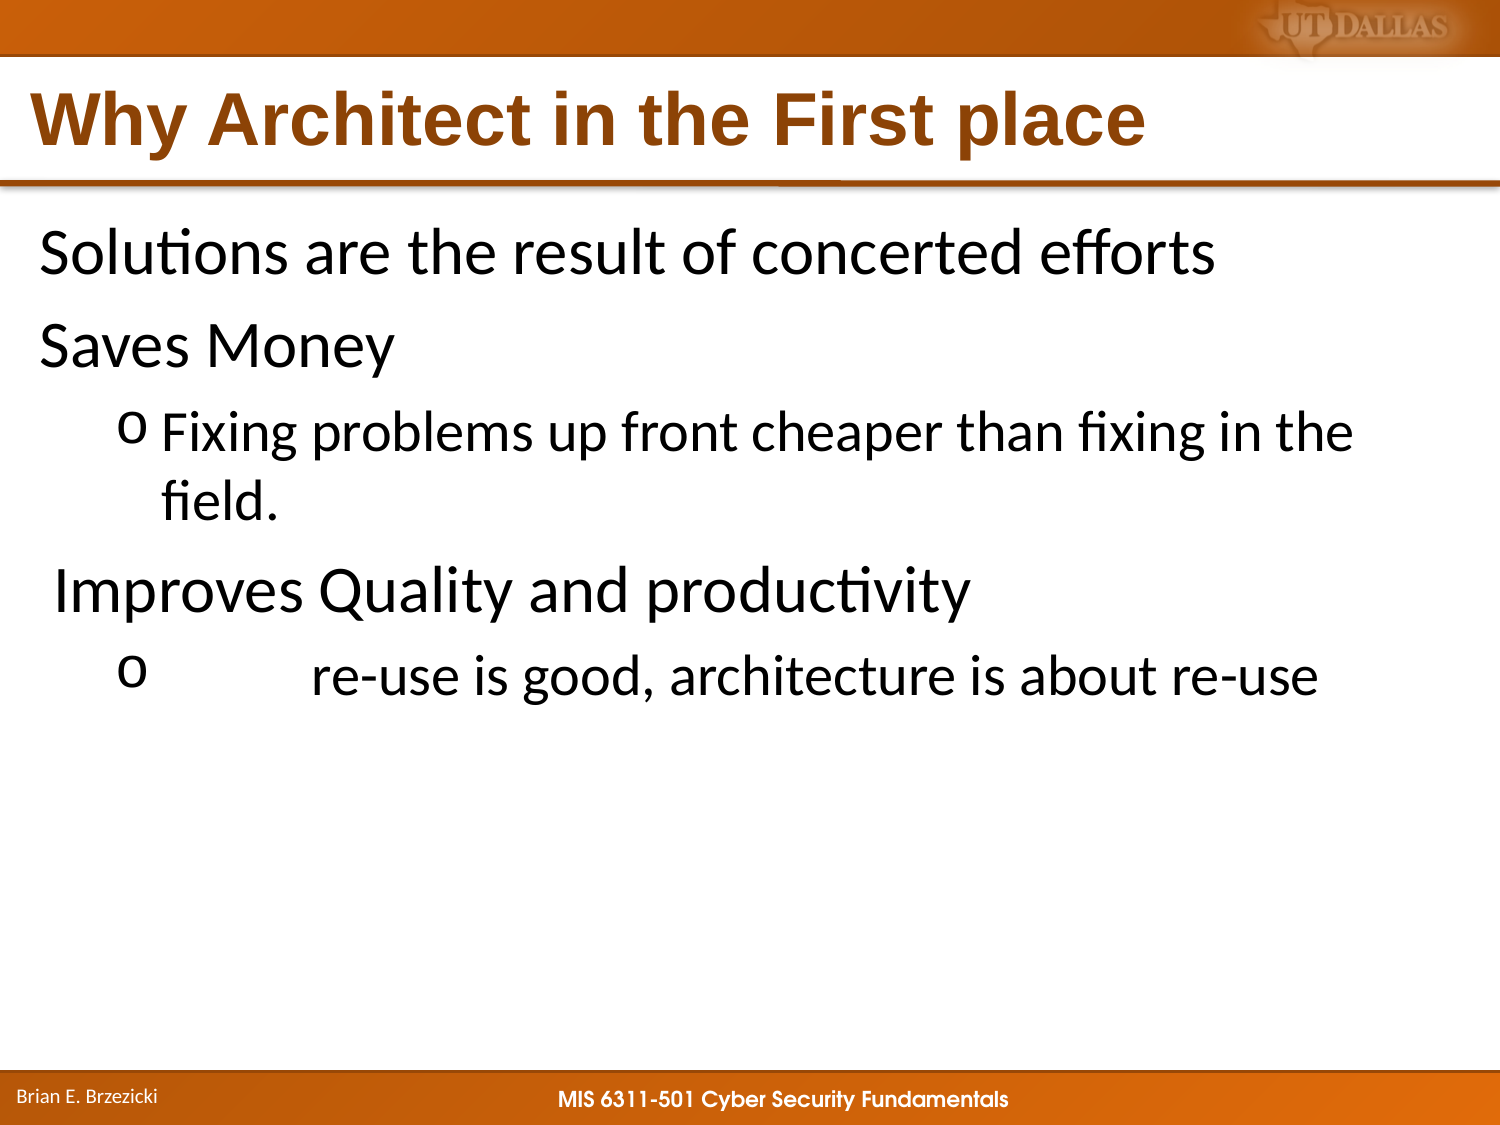

# Why Architect in the First place
Solutions are the result of concerted efforts
Saves Money
Fixing problems up front cheaper than fixing in the field.
Improves Quality and productivity
	re-use is good, architecture is about re-use

Brian E. Brzezicki